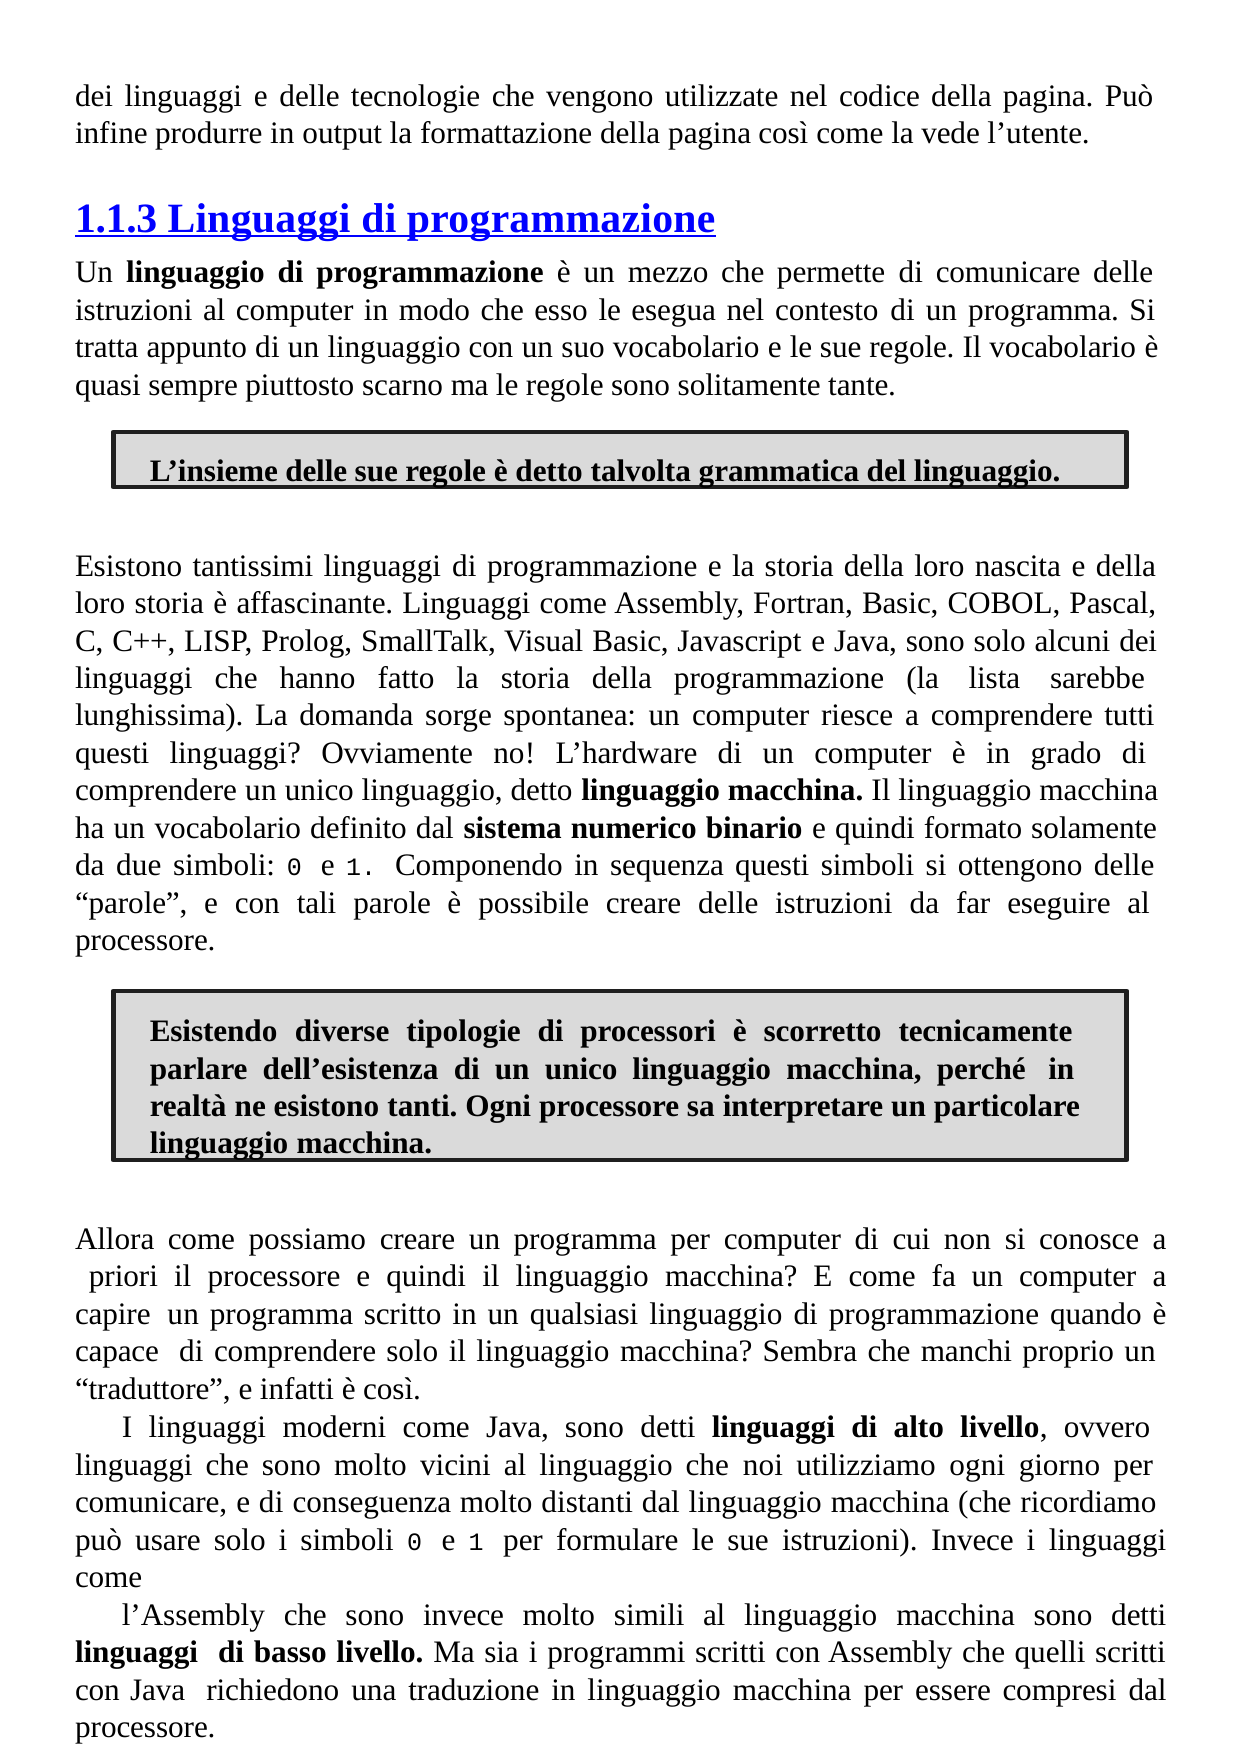

dei linguaggi e delle tecnologie che vengono utilizzate nel codice della pagina. Può  infine produrre in output la formattazione della pagina così come la vede l’utente.

1.1.3 Linguaggi di programmazione
Un linguaggio di programmazione è un mezzo che permette di comunicare delle  istruzioni al computer in modo che esso le esegua nel contesto di un programma. Si  tratta appunto di un linguaggio con un suo vocabolario e le sue regole. Il vocabolario è  quasi sempre piuttosto scarno ma le regole sono solitamente tante.
L’insieme delle sue regole è detto talvolta grammatica del linguaggio.
Esistono tantissimi linguaggi di programmazione e la storia della loro nascita e della  loro storia è affascinante. Linguaggi come Assembly, Fortran, Basic, COBOL, Pascal,  C, C++, LISP, Prolog, SmallTalk, Visual Basic, Javascript e Java, sono solo alcuni dei  linguaggi che hanno fatto la storia della programmazione (la lista sarebbe  lunghissima). La domanda sorge spontanea: un computer riesce a comprendere tutti  questi linguaggi? Ovviamente no! L’hardware di un computer è in grado di  comprendere un unico linguaggio, detto linguaggio macchina. Il linguaggio macchina  ha un vocabolario definito dal sistema numerico binario e quindi formato solamente  da due simboli: 0 e 1. Componendo in sequenza questi simboli si ottengono delle  “parole”, e con tali parole è possibile creare delle istruzioni da far eseguire al  processore.
Esistendo diverse tipologie di processori è scorretto tecnicamente  parlare dell’esistenza di un unico linguaggio macchina, perché in  realtà ne esistono tanti. Ogni processore sa interpretare un particolare  linguaggio macchina.
Allora come possiamo creare un programma per computer di cui non si conosce a  priori il processore e quindi il linguaggio macchina? E come fa un computer a capire  un programma scritto in un qualsiasi linguaggio di programmazione quando è capace  di comprendere solo il linguaggio macchina? Sembra che manchi proprio un  “traduttore”, e infatti è così.
I linguaggi moderni come Java, sono detti linguaggi di alto livello, ovvero  linguaggi che sono molto vicini al linguaggio che noi utilizziamo ogni giorno per  comunicare, e di conseguenza molto distanti dal linguaggio macchina (che ricordiamo  può usare solo i simboli 0 e 1 per formulare le sue istruzioni). Invece i linguaggi come
l’Assembly che sono invece molto simili al linguaggio macchina sono detti linguaggi  di basso livello. Ma sia i programmi scritti con Assembly che quelli scritti con Java  richiedono una traduzione in linguaggio macchina per essere compresi dal processore.